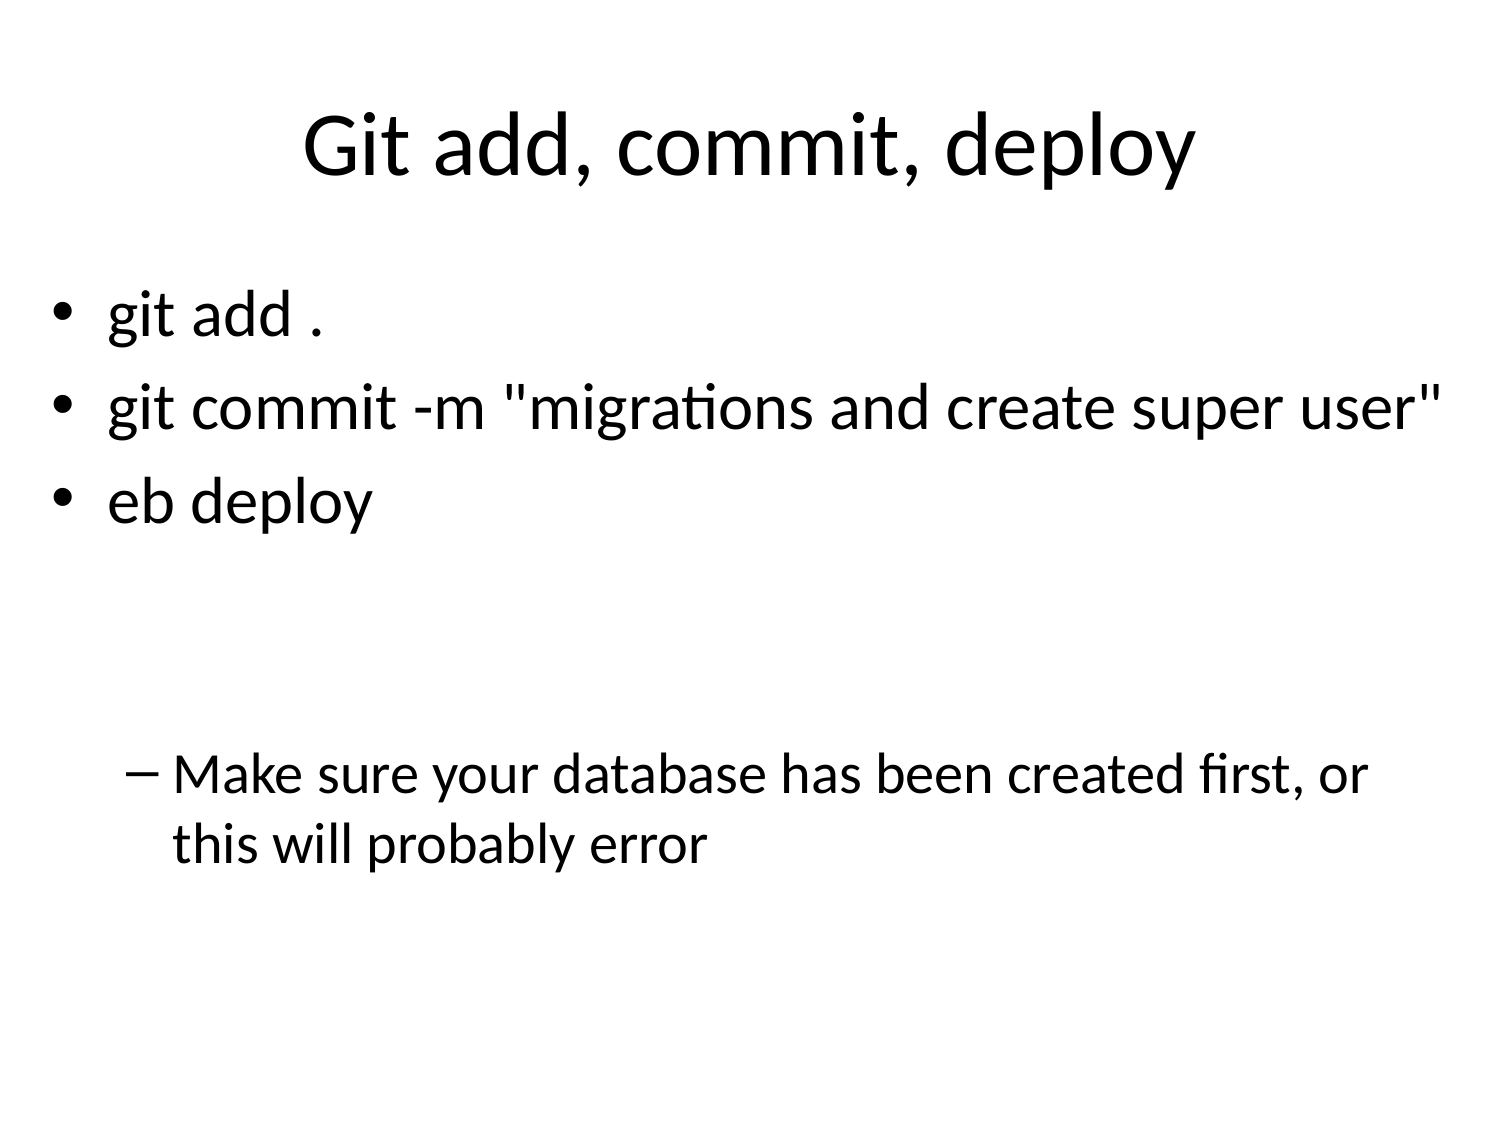

# Git add, commit, deploy
git add .
git commit -m "migrations and create super user"
eb deploy

Make sure your database has been created first, or this will probably error